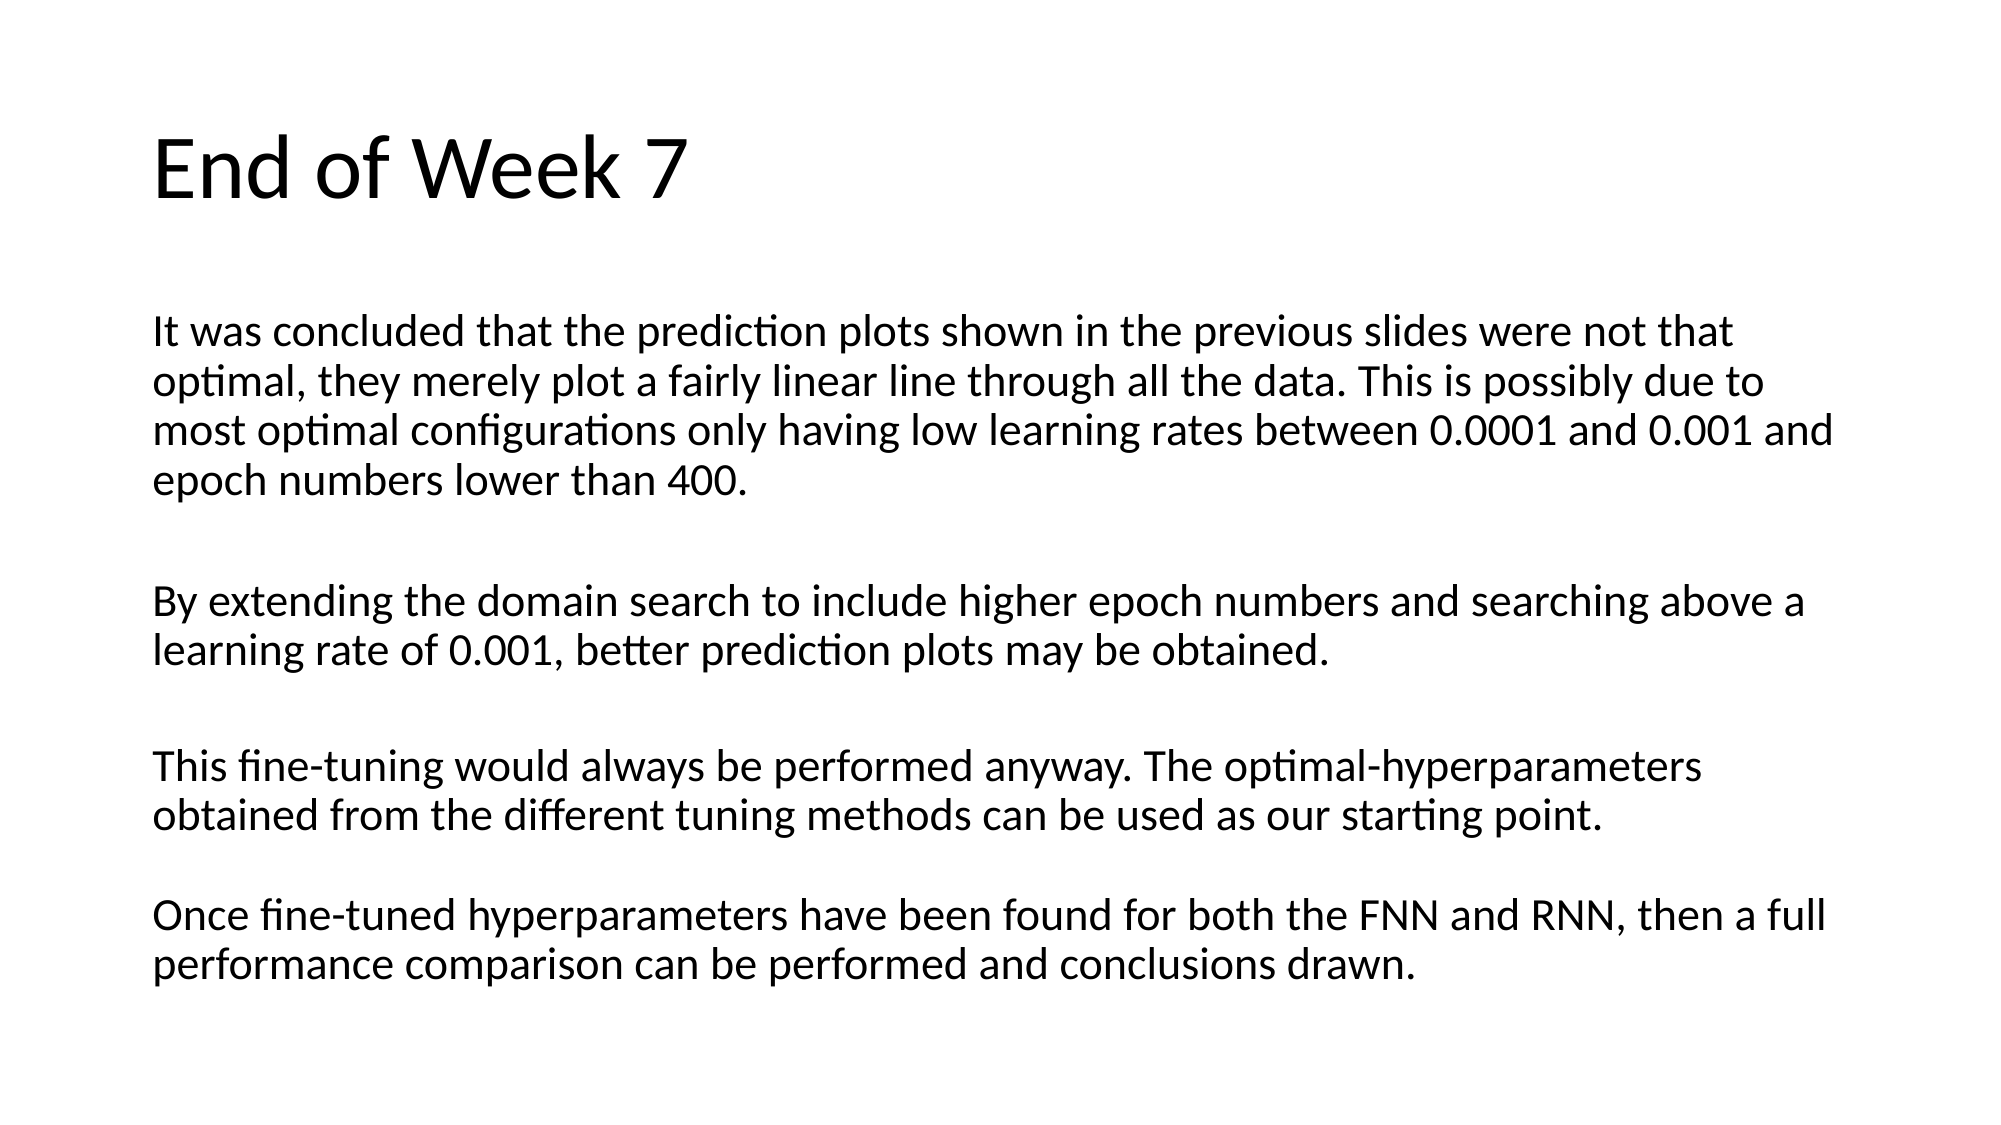

# End of Week 7
It was concluded that the prediction plots shown in the previous slides were not that optimal, they merely plot a fairly linear line through all the data. This is possibly due to most optimal configurations only having low learning rates between 0.0001 and 0.001 and epoch numbers lower than 400.
By extending the domain search to include higher epoch numbers and searching above a learning rate of 0.001, better prediction plots may be obtained.
This fine-tuning would always be performed anyway. The optimal-hyperparameters obtained from the different tuning methods can be used as our starting point.
Once fine-tuned hyperparameters have been found for both the FNN and RNN, then a full performance comparison can be performed and conclusions drawn.